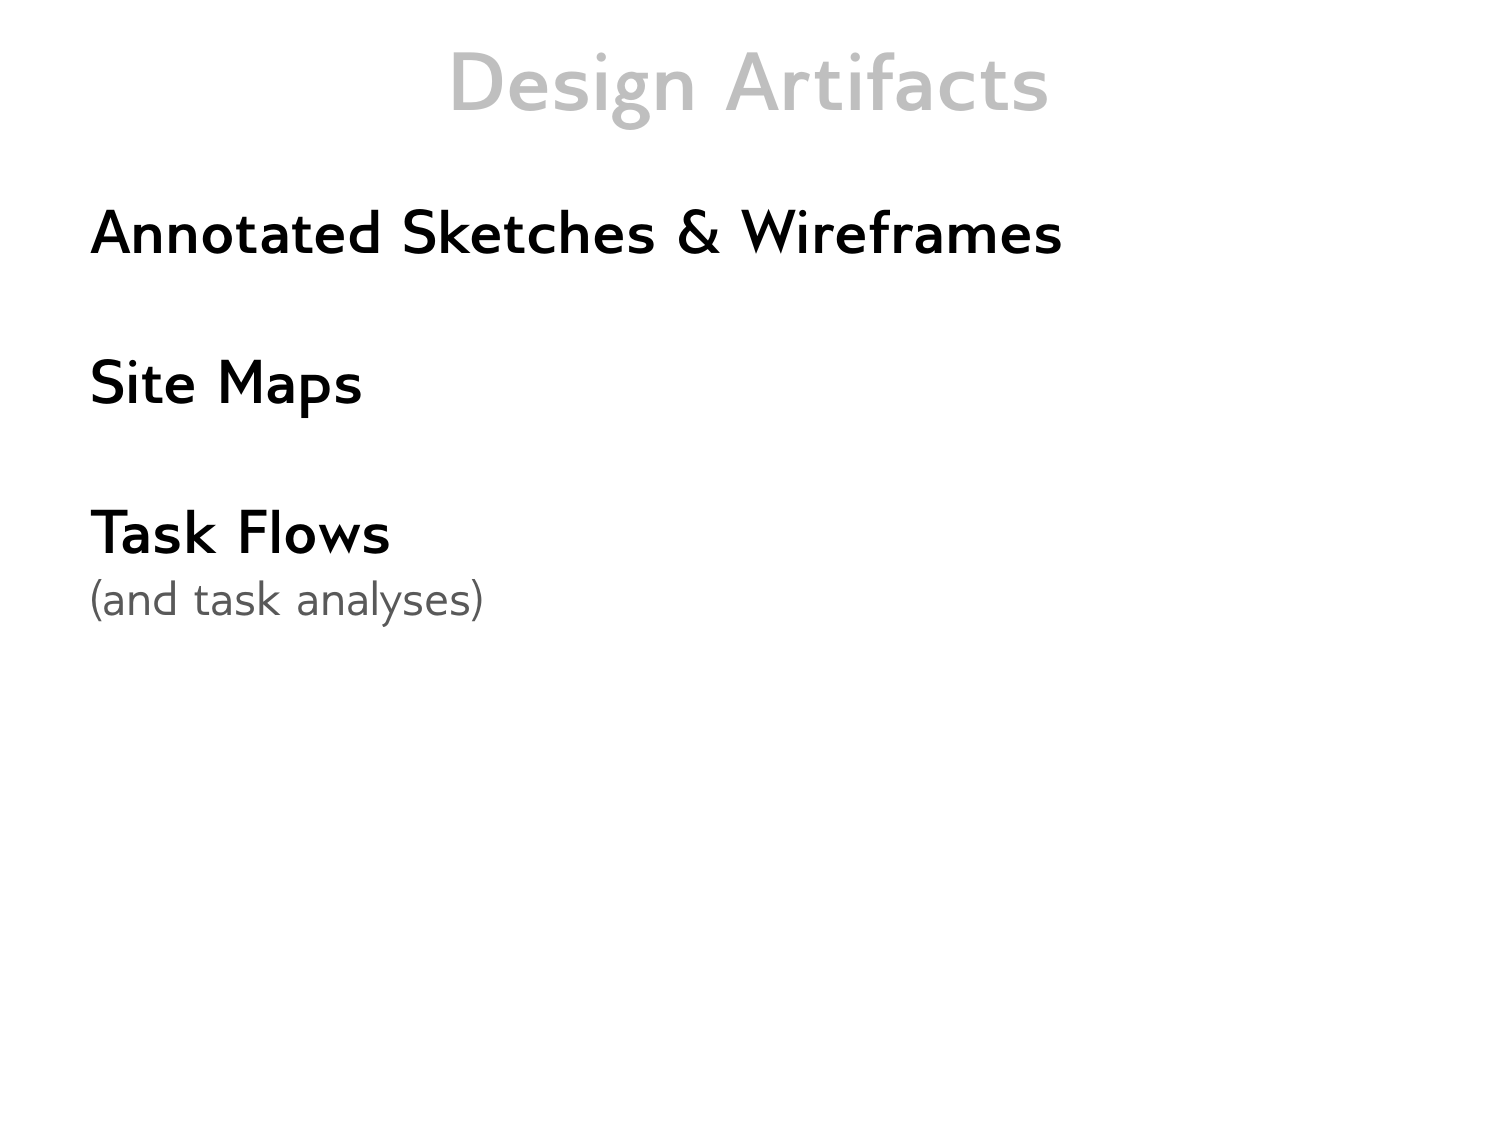

# Design Artifacts
Annotated Sketches & Wireframes

Site Maps

Task Flows
(and task analyses)